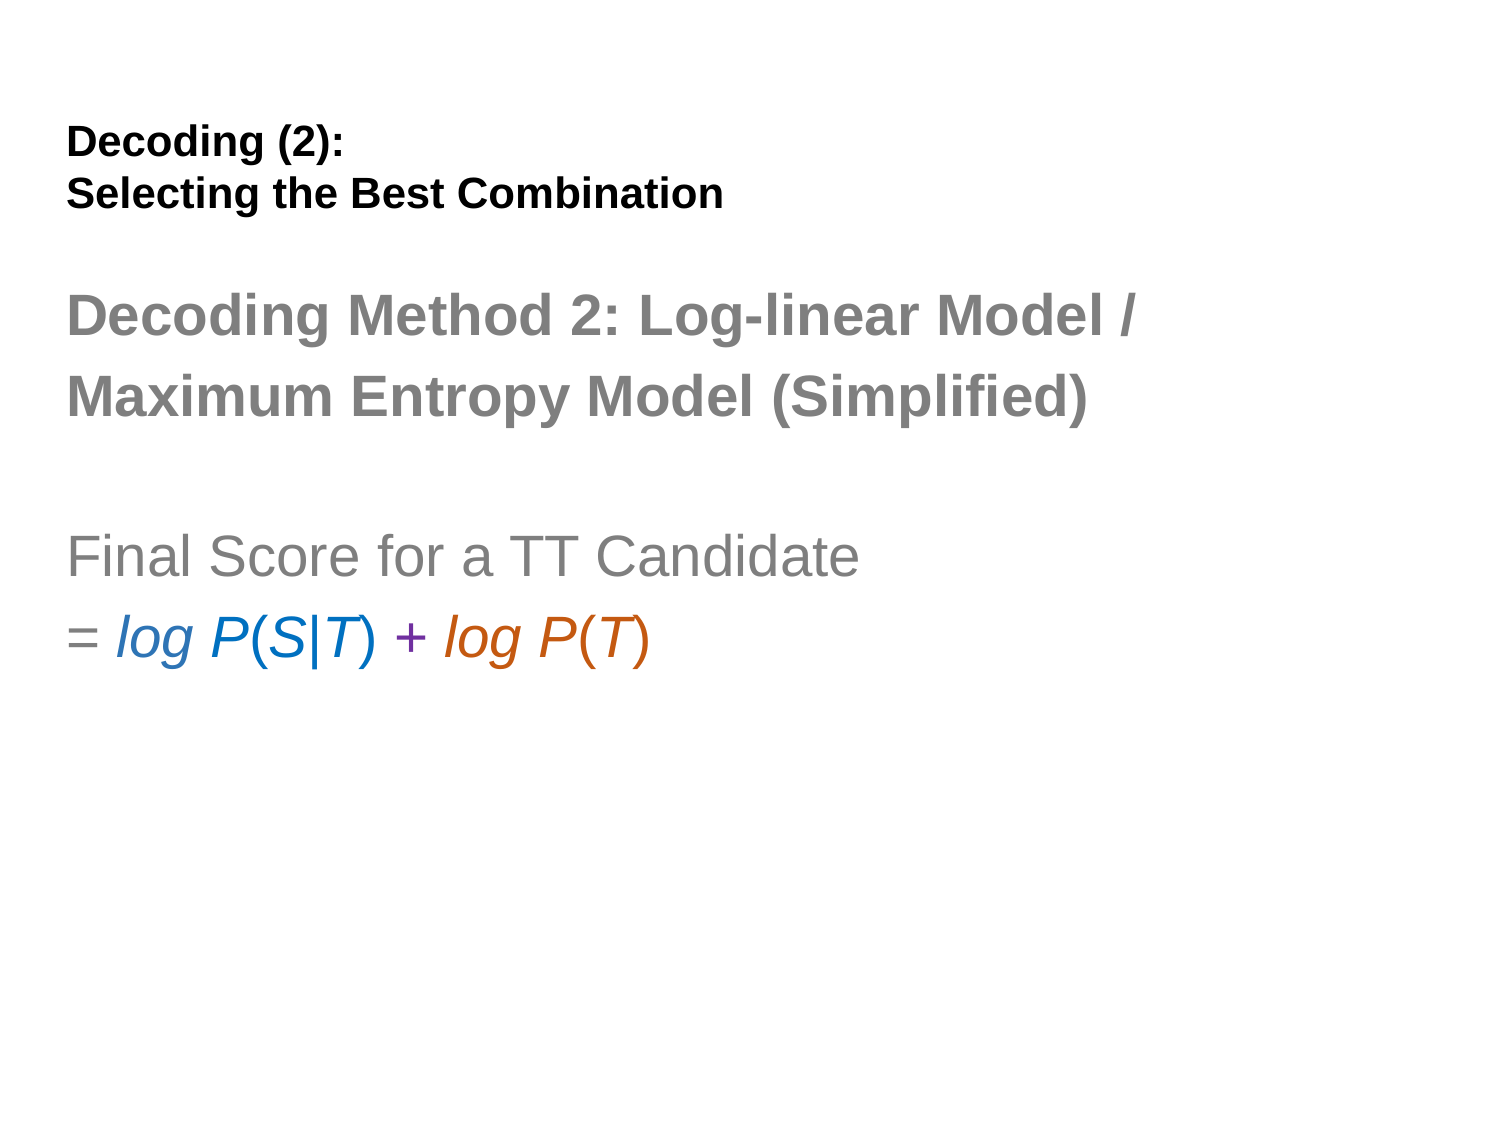

# Decoding (2): Selecting the Best Combination
Decoding Method 2: Log-linear Model /
Maximum Entropy Model (Simplified)

Final Score for a TT Candidate
= log P(S|T) + log P(T)